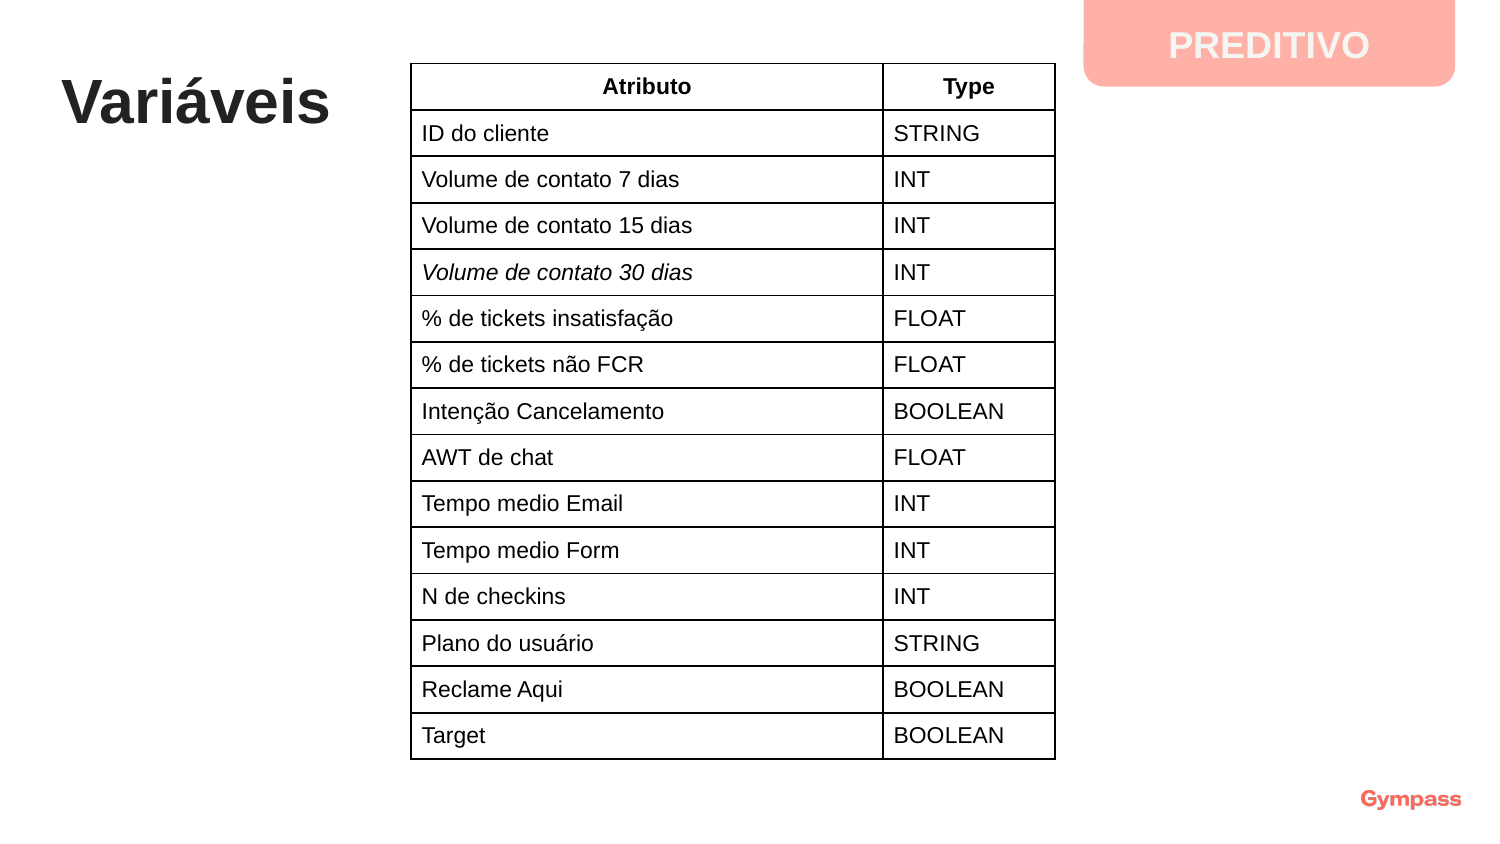

PREDITIVO
Variáveis
| Atributo | Type |
| --- | --- |
| ID do cliente | STRING |
| Volume de contato 7 dias | INT |
| Volume de contato 15 dias | INT |
| Volume de contato 30 dias | INT |
| % de tickets insatisfação | FLOAT |
| % de tickets não FCR | FLOAT |
| Intenção Cancelamento | BOOLEAN |
| AWT de chat | FLOAT |
| Tempo medio Email | INT |
| Tempo medio Form | INT |
| N de checkins | INT |
| Plano do usuário | STRING |
| Reclame Aqui | BOOLEAN |
| Target | BOOLEAN |
SPECIAL CHANNELS
CUSTOMER INSIGHTS
QUALIDADE / TREINAMENTO
LIDERANÇA CX